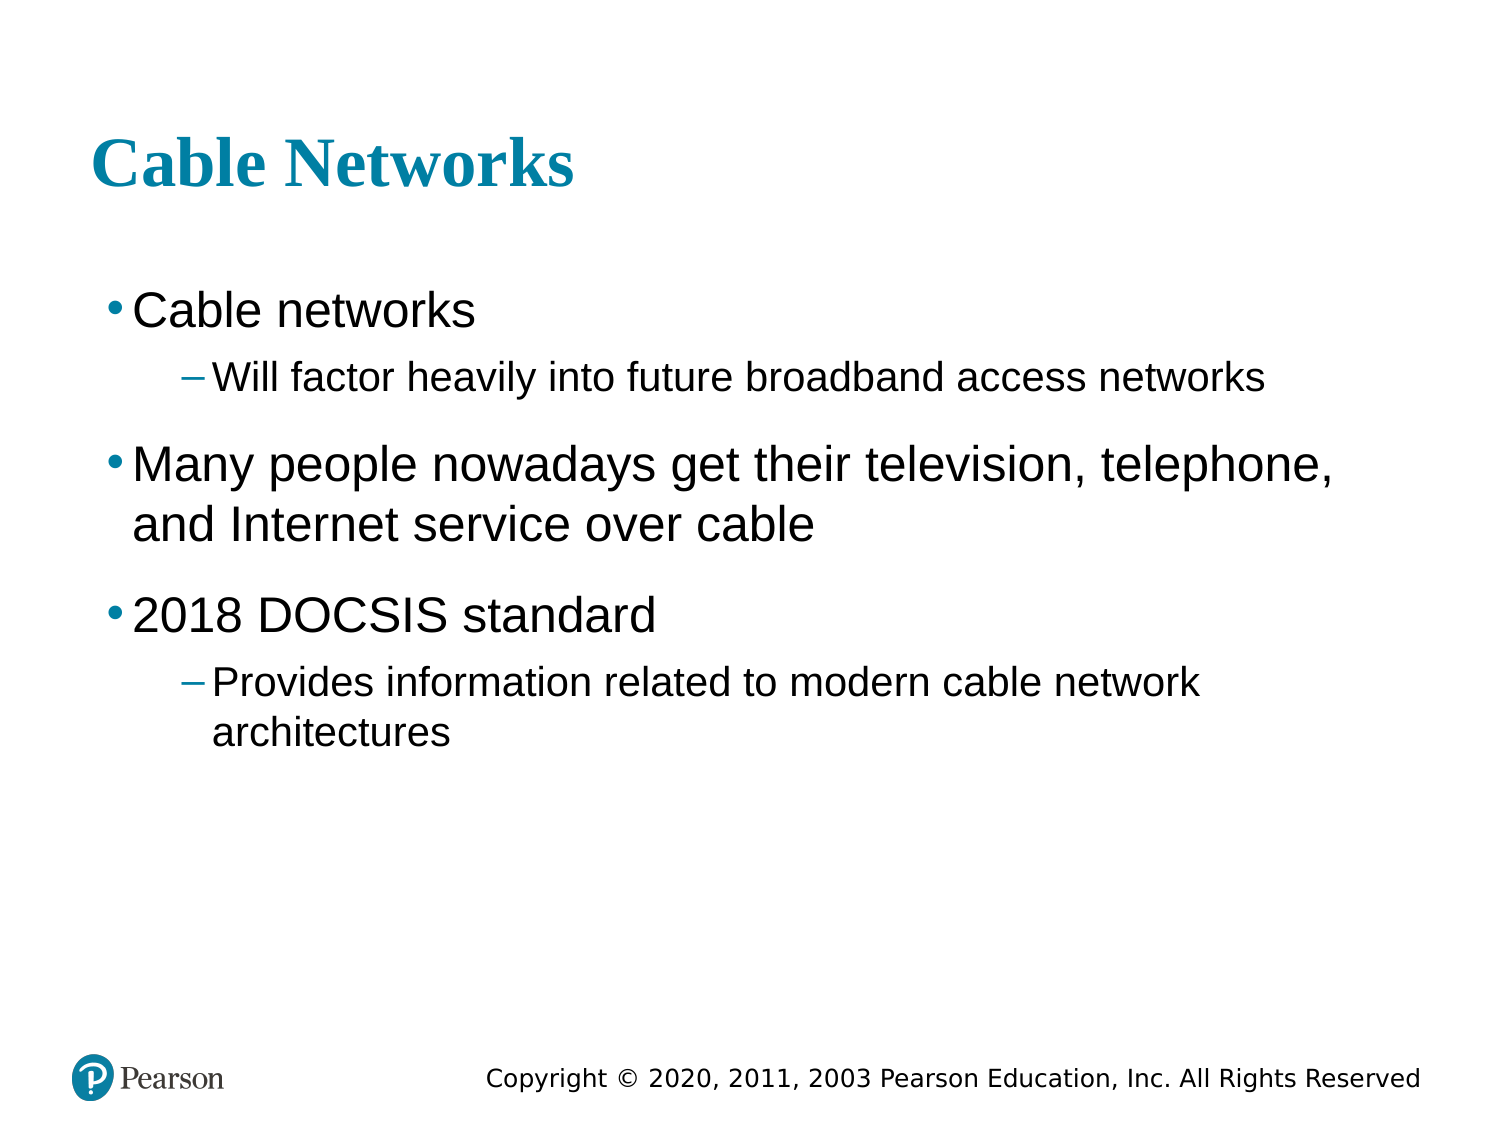

# Cable Networks
Cable networks
Will factor heavily into future broadband access networks
Many people nowadays get their television, telephone, and Internet service over cable
2018 DOCSIS standard
Provides information related to modern cable network architectures